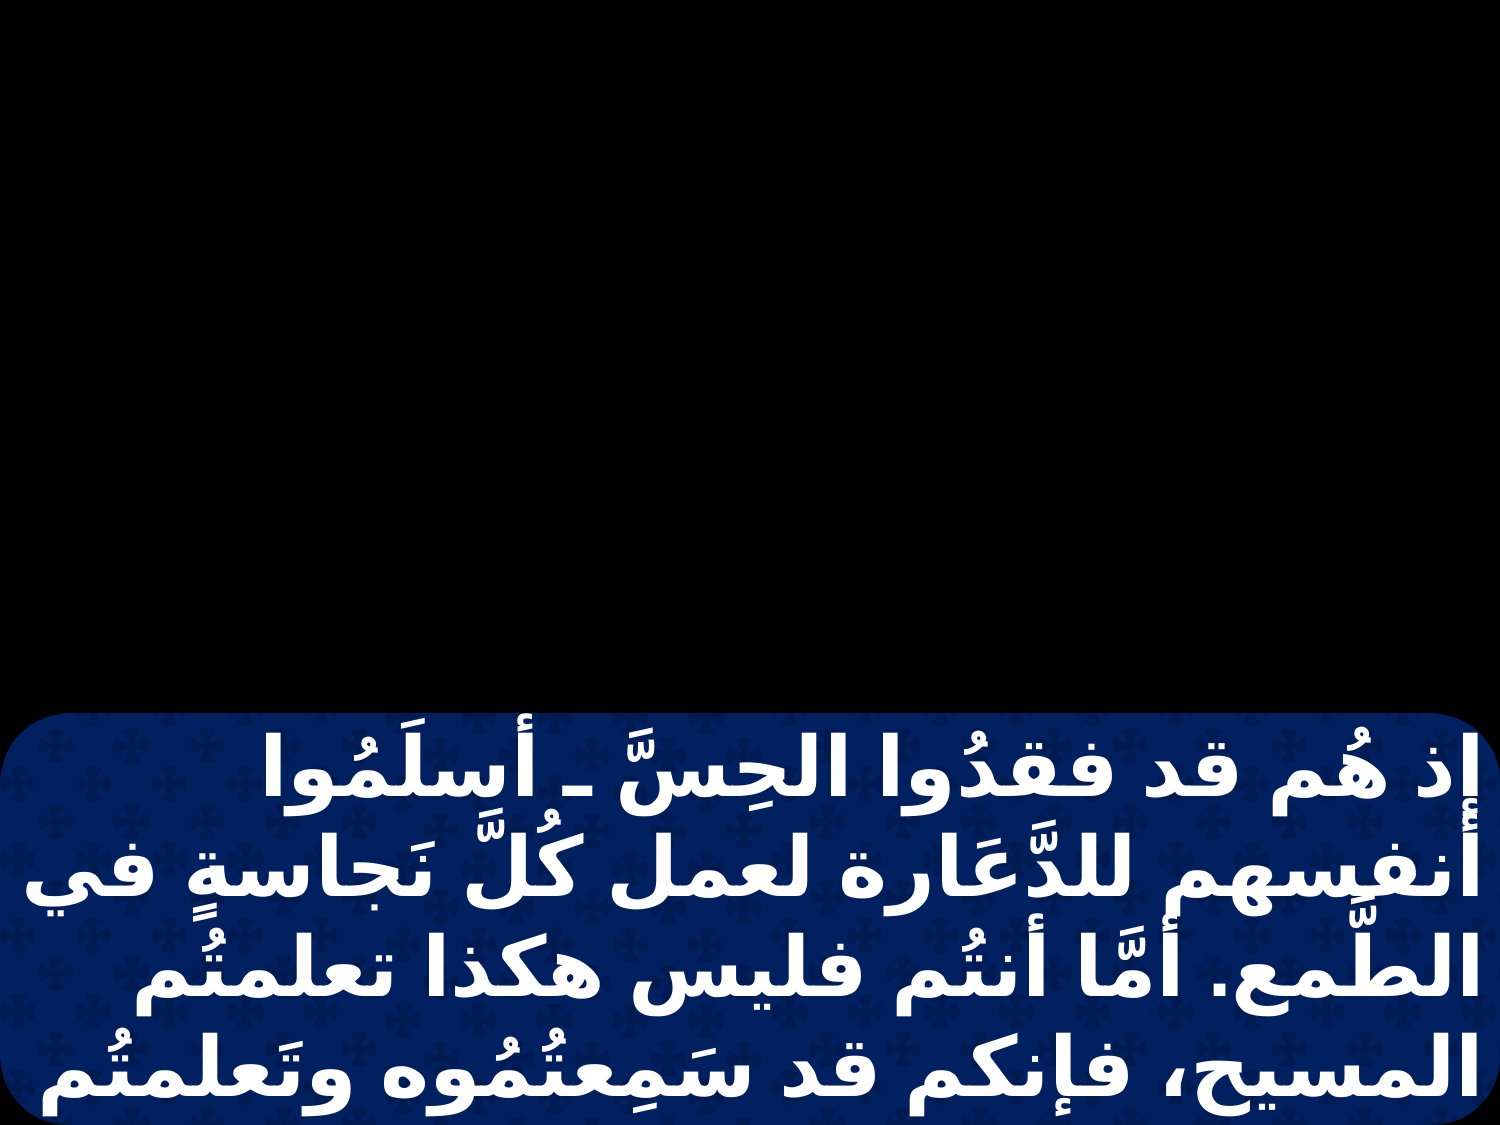

إذ هُم قد فقدُوا الحِسَّ ـ أسلَمُوا أنفسهم للدَّعَارة لعمل كُلَّ نَجاسةٍ في الطَّمع. أمَّا أنتُم فليس هكذا تعلمتُم المسيح، فإنكم قد سَمِعتُمُوه وتَعلمتُم فيهِ على حسب الذي في يسوع،